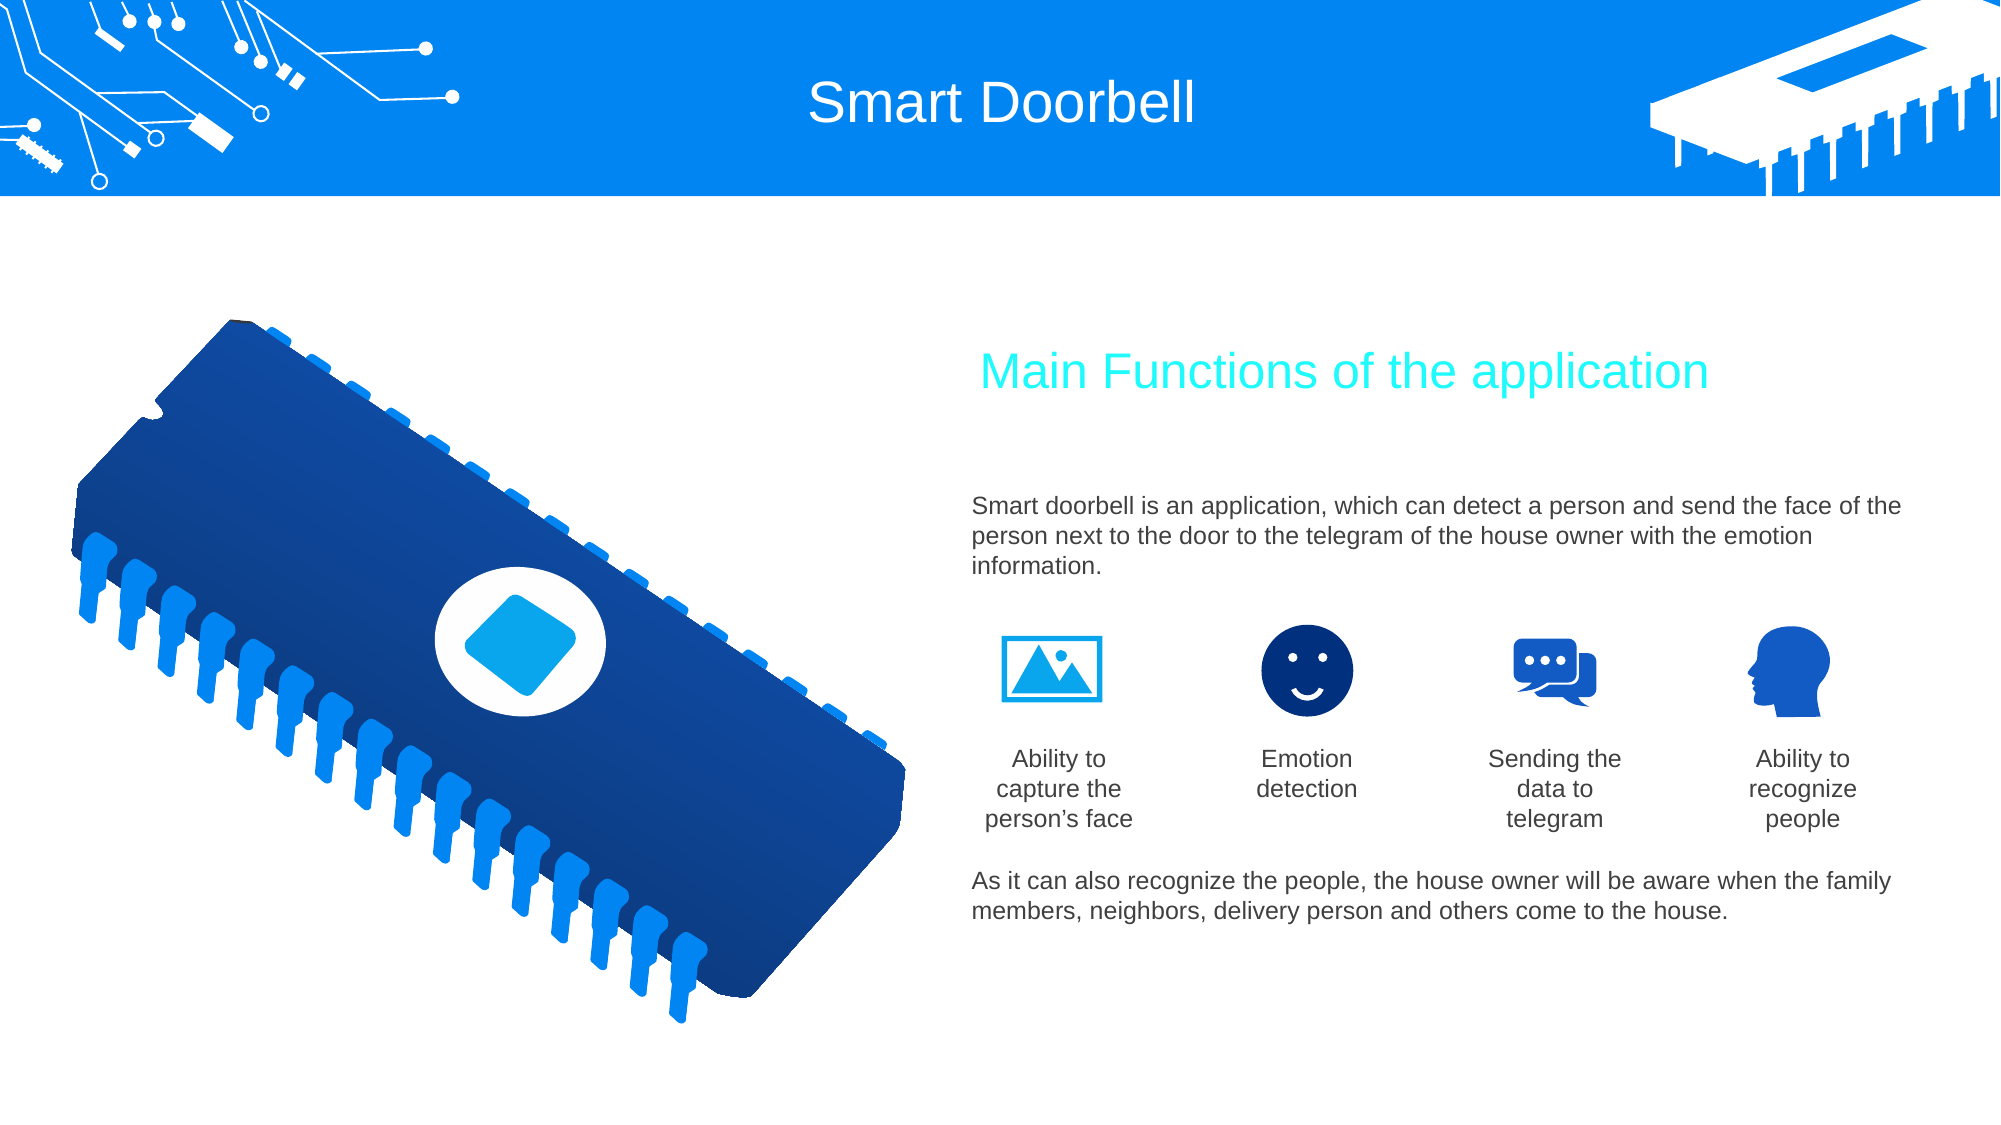

Smart Doorbell

Main Functions of the application
Smart doorbell is an application, which can detect a person and send the face of the person next to the door to the telegram of the house owner with the emotion information.

Ability to capture the person’s face
Emotion detection
Sending the data to telegram
Ability to recognize people
As it can also recognize the people, the house owner will be aware when the family members, neighbors, delivery person and others come to the house.